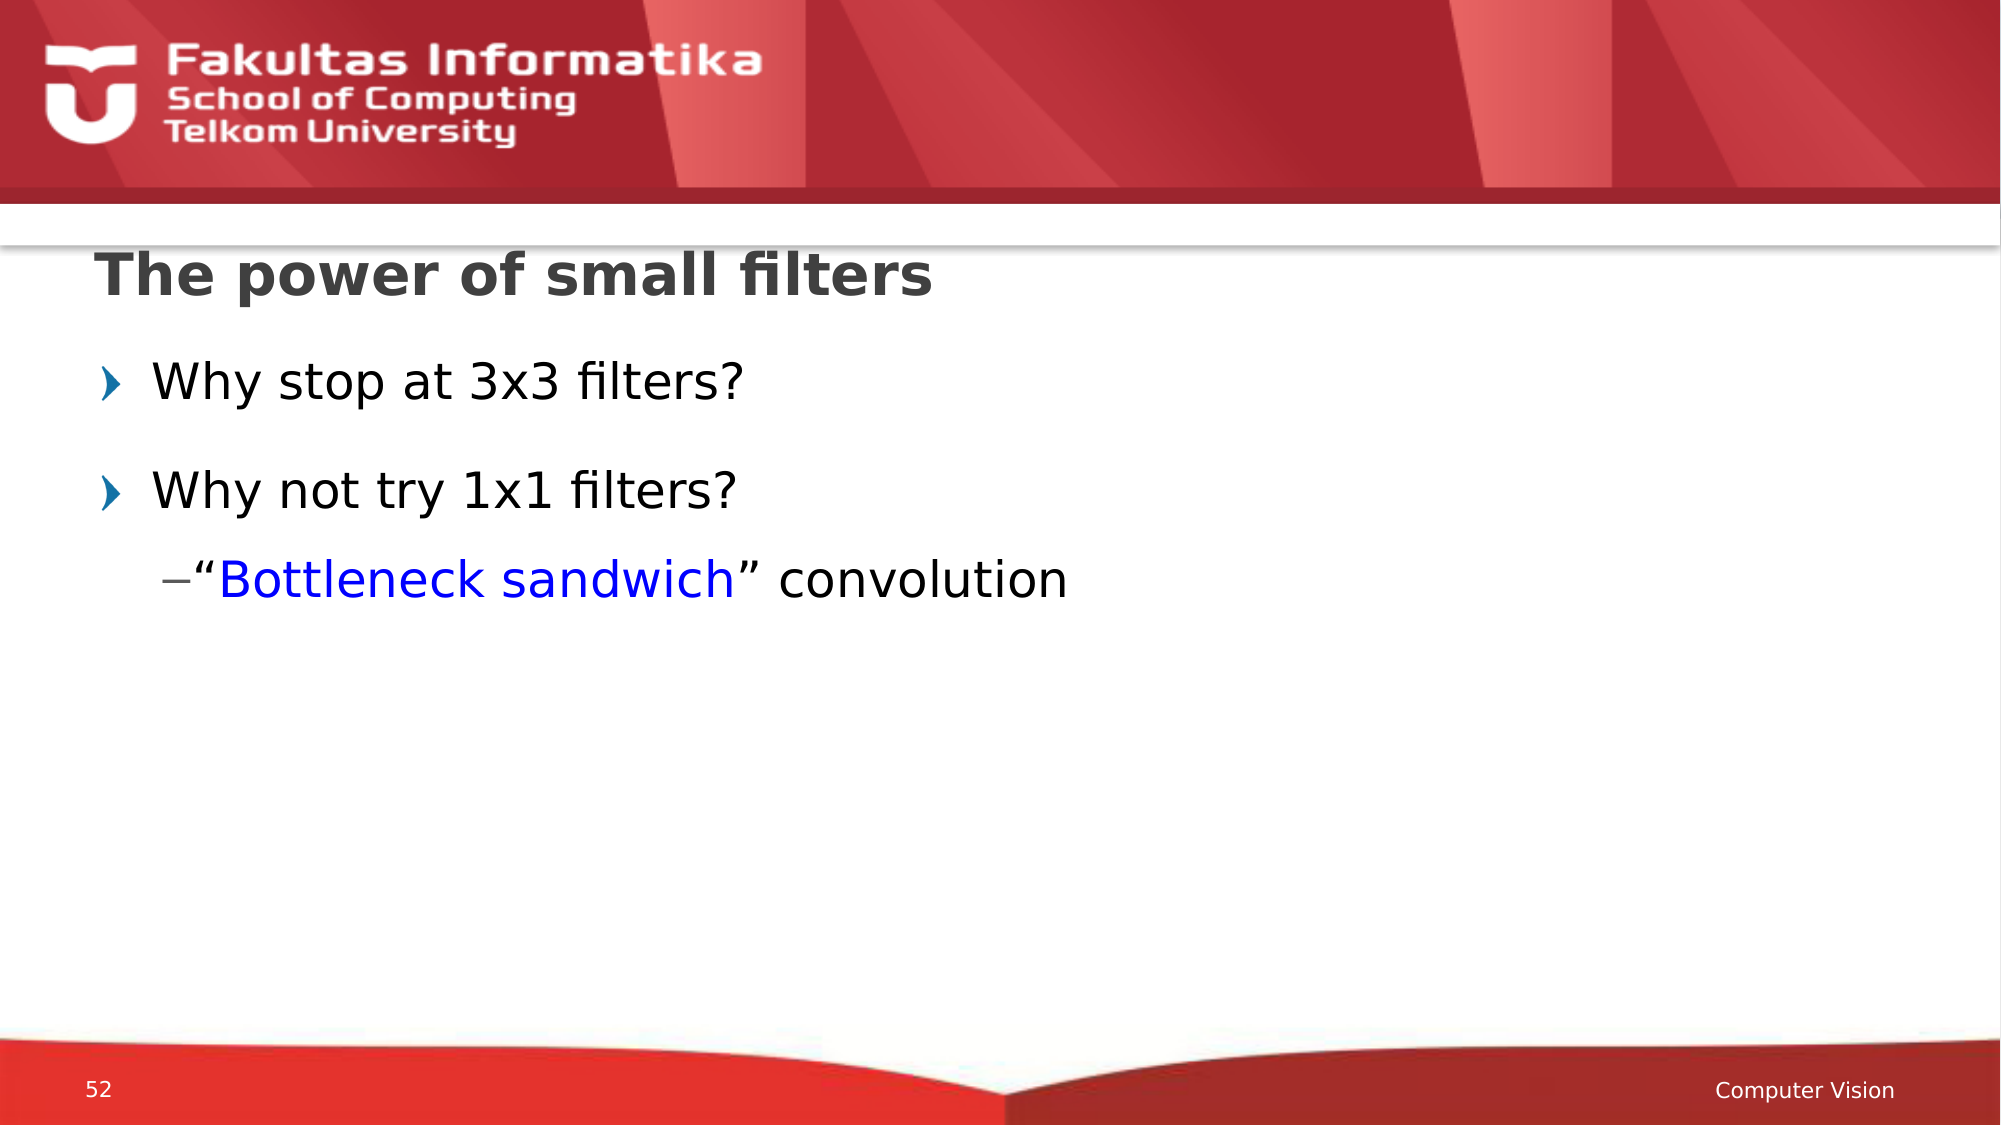

# The power of small filters
Why stop at 3x3 filters?
Why not try 1x1 filters?
“Bottleneck sandwich” convolution

Computer Vision
52